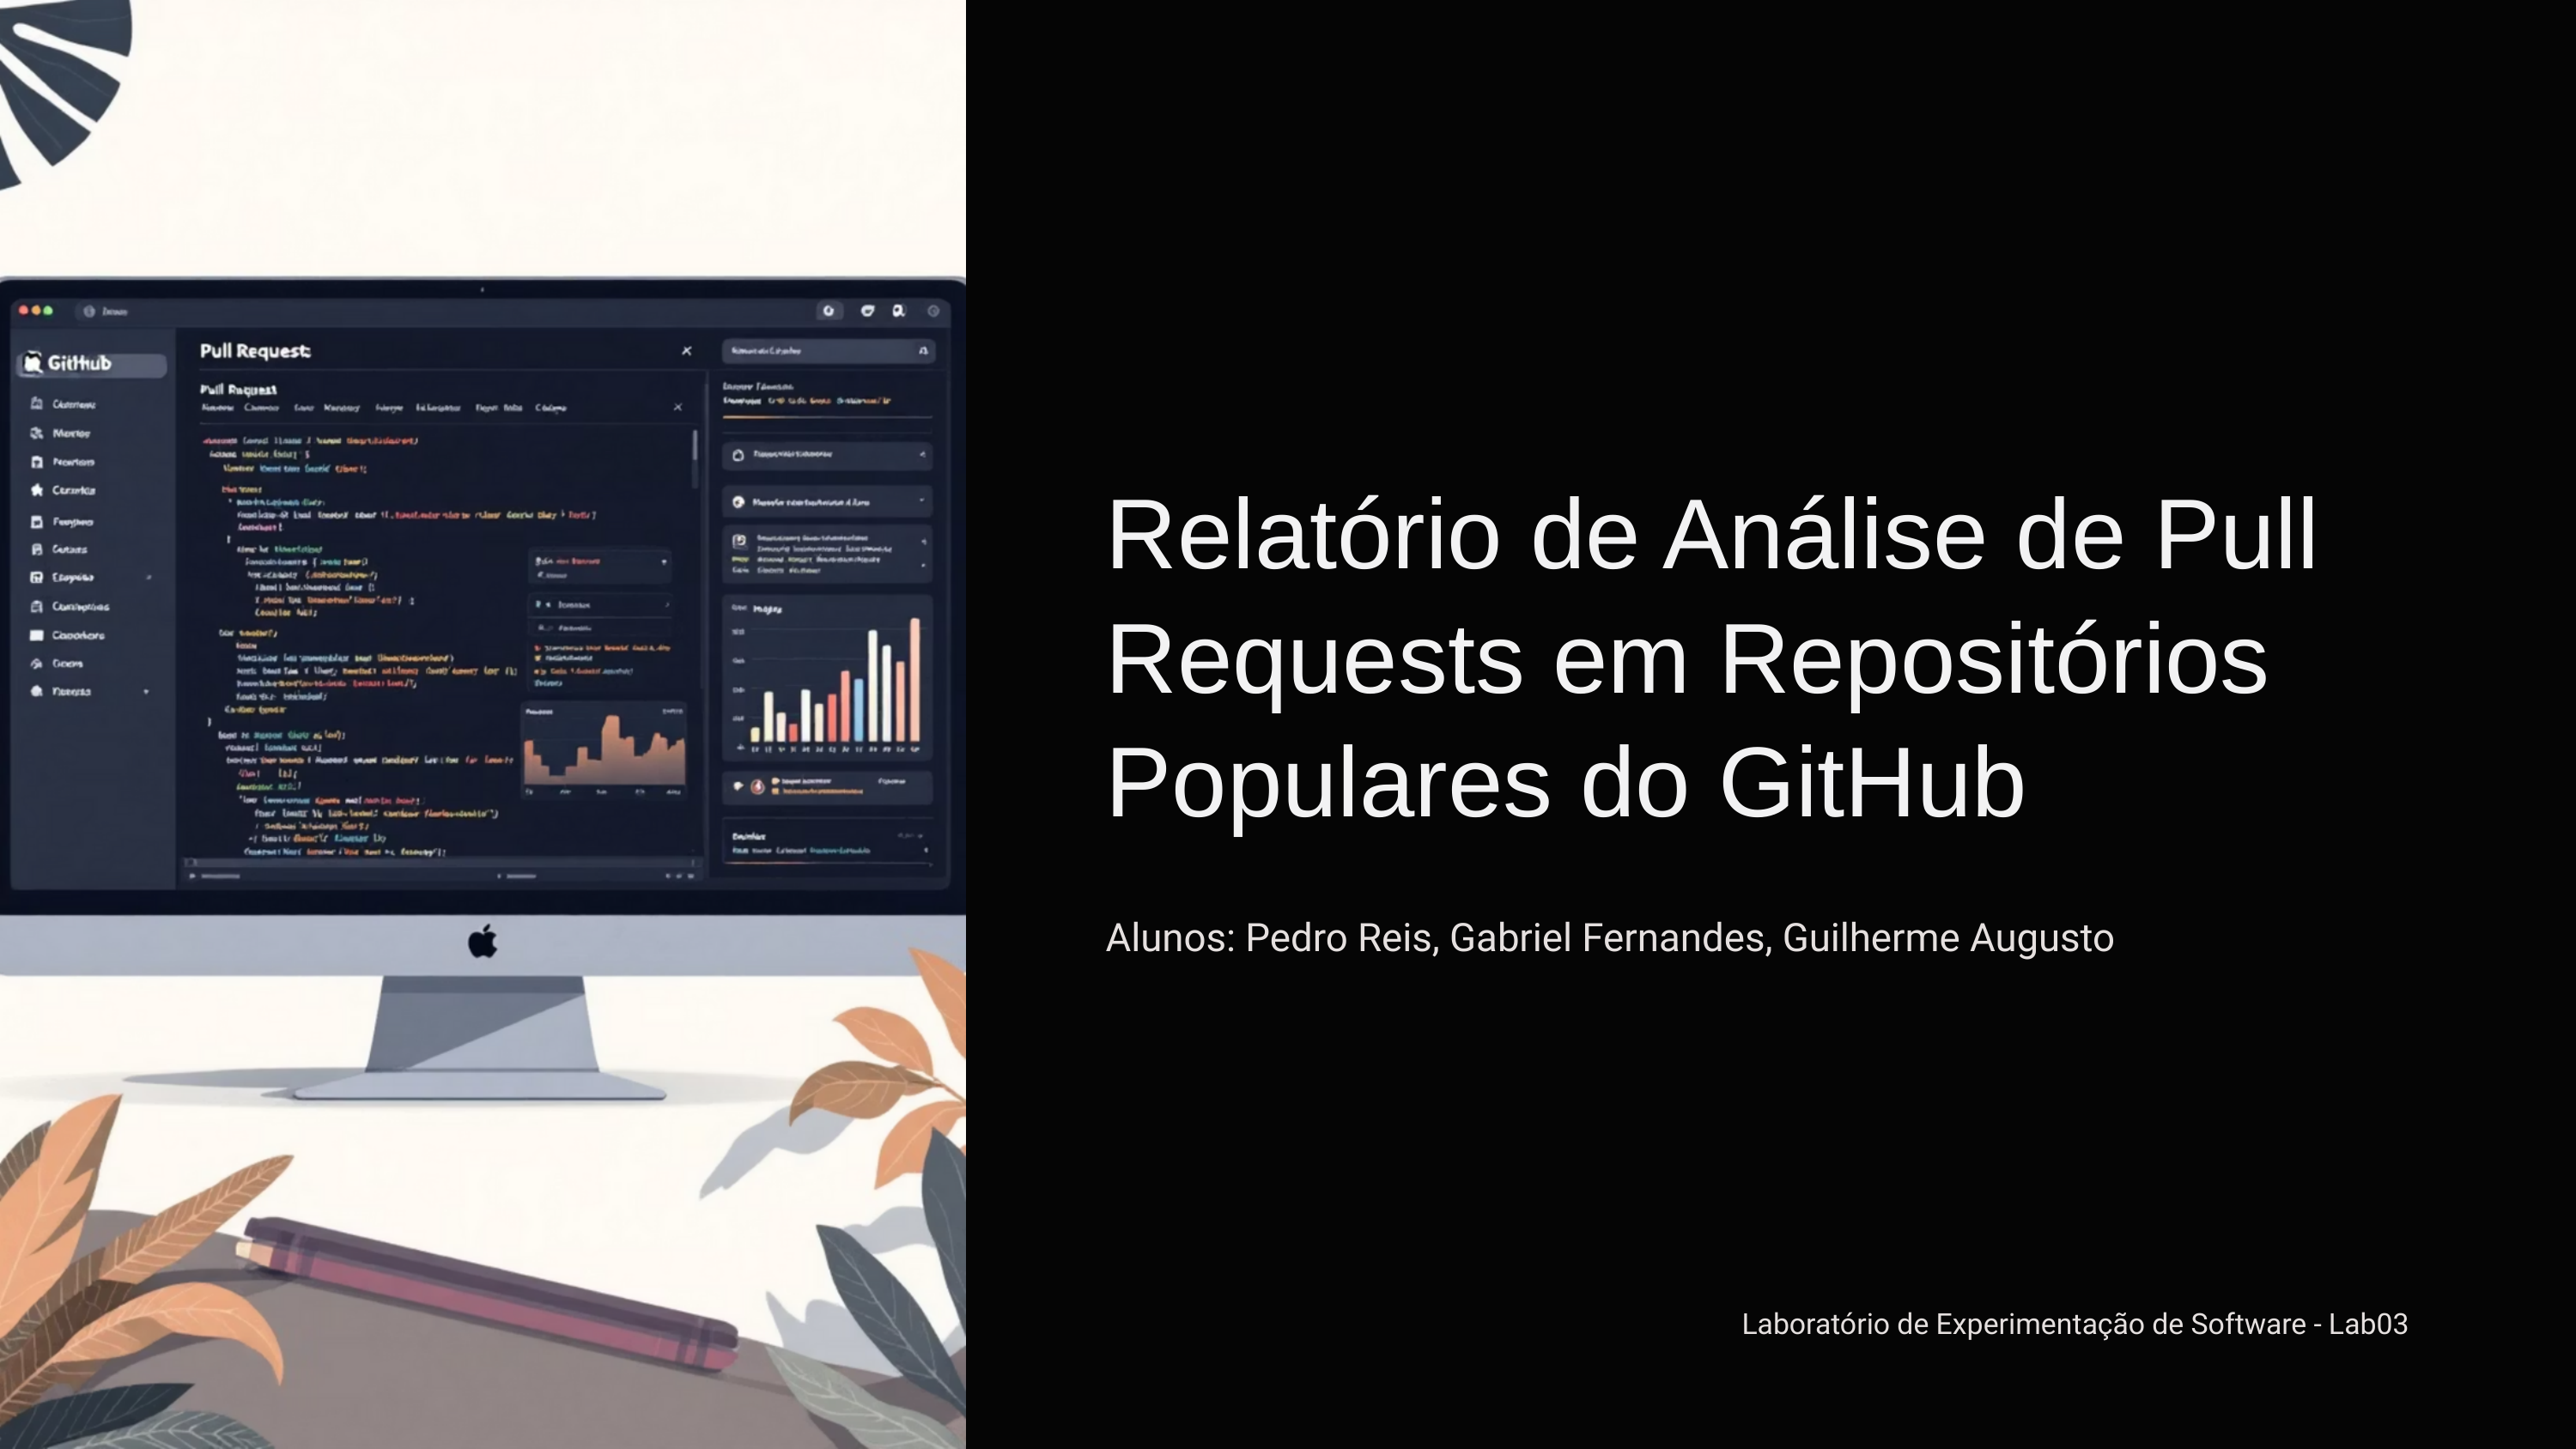

Relatório de Análise de Pull Requests em Repositórios Populares do GitHub
Alunos: Pedro Reis, Gabriel Fernandes, Guilherme Augusto
Laboratório de Experimentação de Software - Lab03